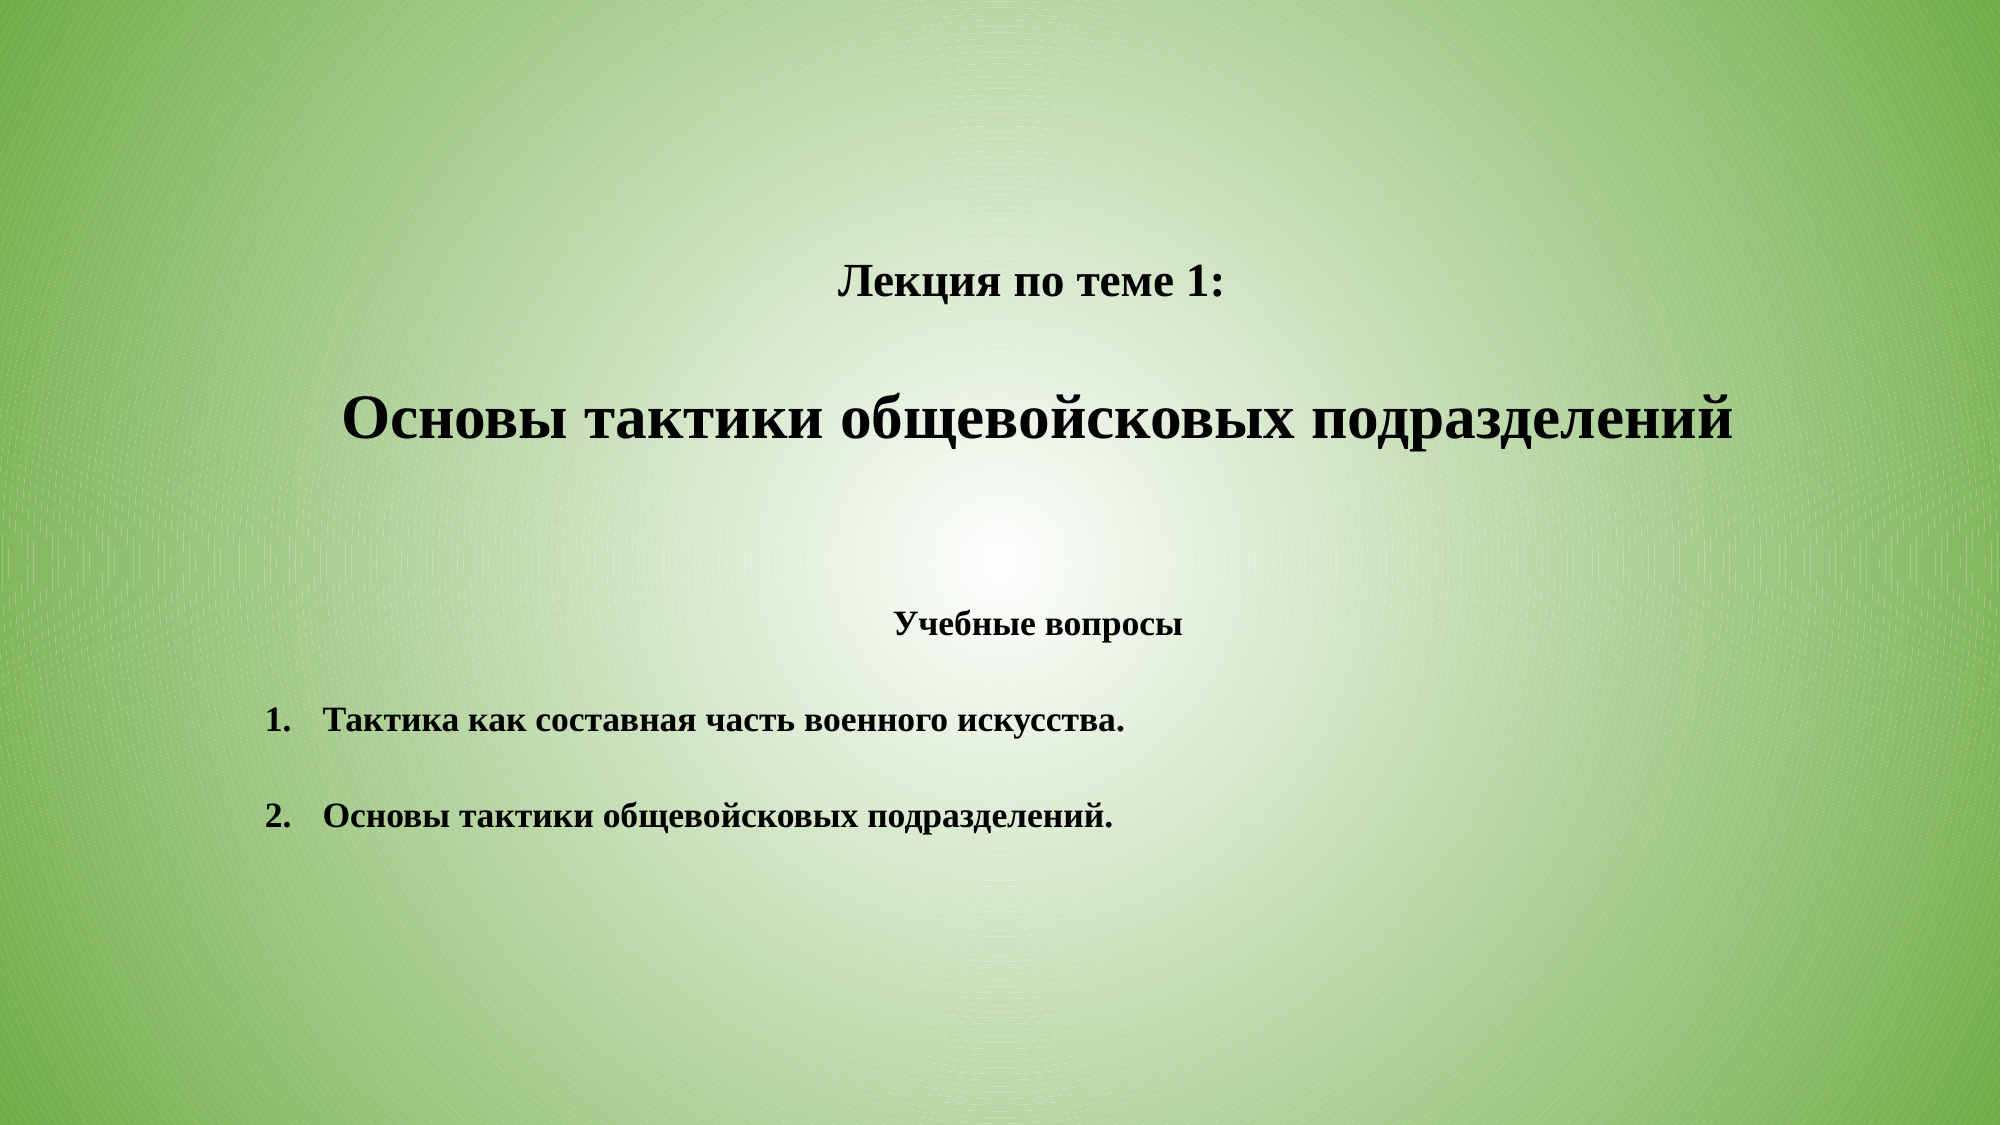

Лекция по теме 1:
Основы тактики общевойсковых подразделений

Учебные вопросы
Тактика как составная часть военного искусства.
Основы тактики общевойсковых подразделений.